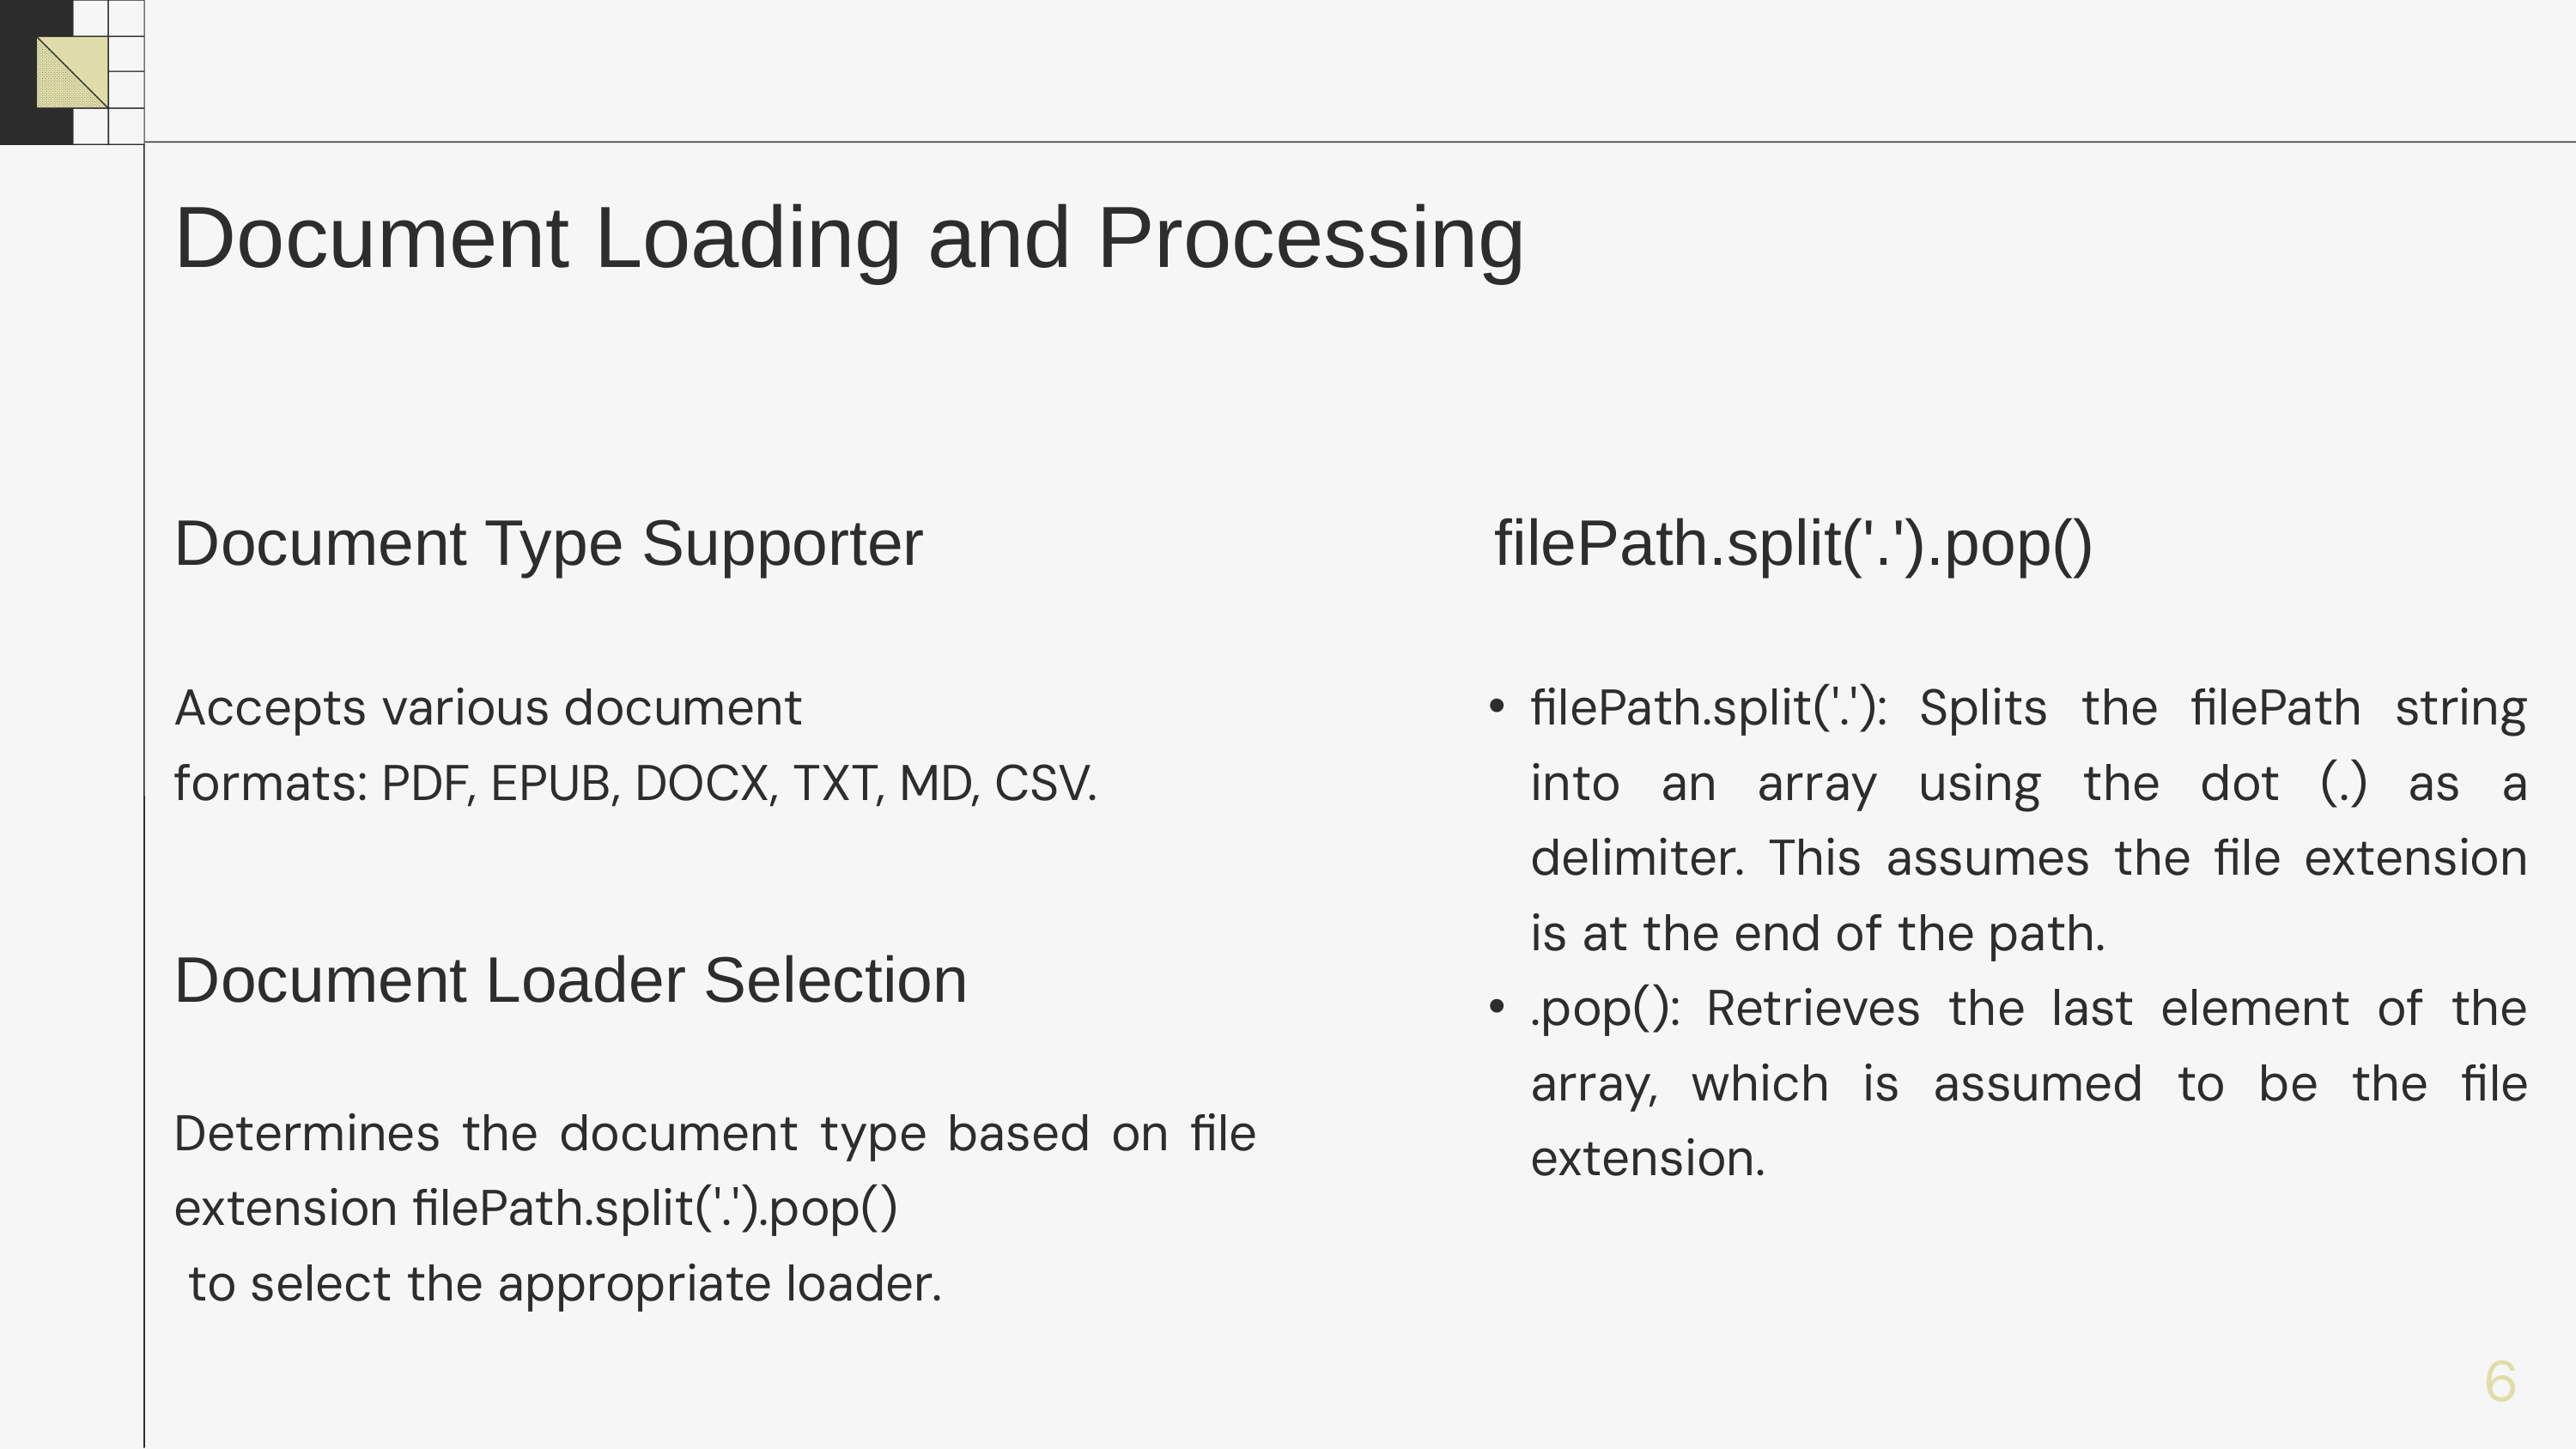

Document Loading and Processing
Document Type Supporter
filePath.split('.').pop()
Accepts various document
formats: PDF, EPUB, DOCX, TXT, MD, CSV.
filePath.split('.'): Splits the filePath string into an array using the dot (.) as a delimiter. This assumes the file extension is at the end of the path.
.pop(): Retrieves the last element of the array, which is assumed to be the file extension.

Document Loader Selection
Determines the document type based on file extension filePath.split('.').pop()
 to select the appropriate loader.

6